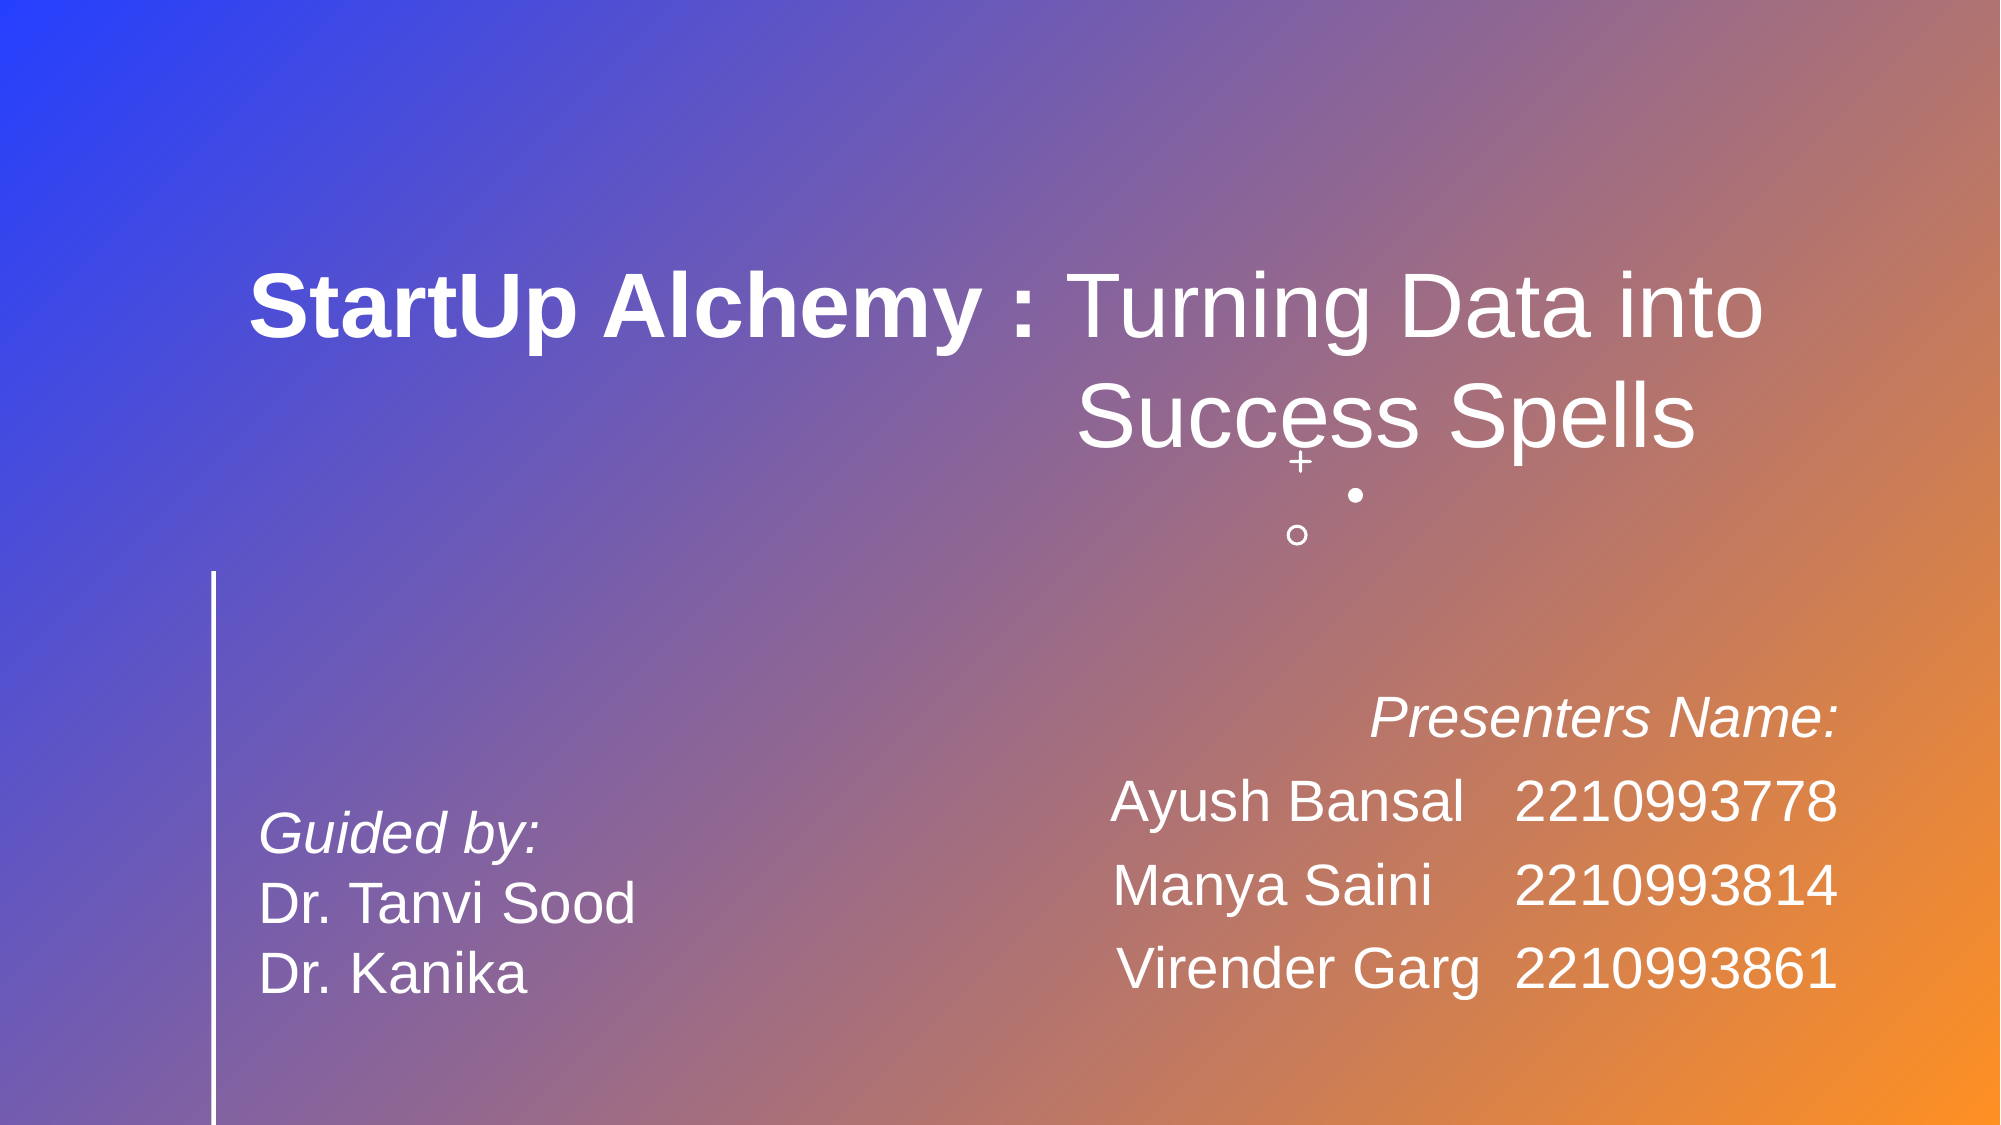

#
StartUp Alchemy : Turning Data into 					   Success Spells
Presenters Name:
Ayush Bansal   2210993778
Manya Saini     2210993814
Virender Garg  2210993861
Guided by:
Dr. Tanvi Sood
Dr. Kanika